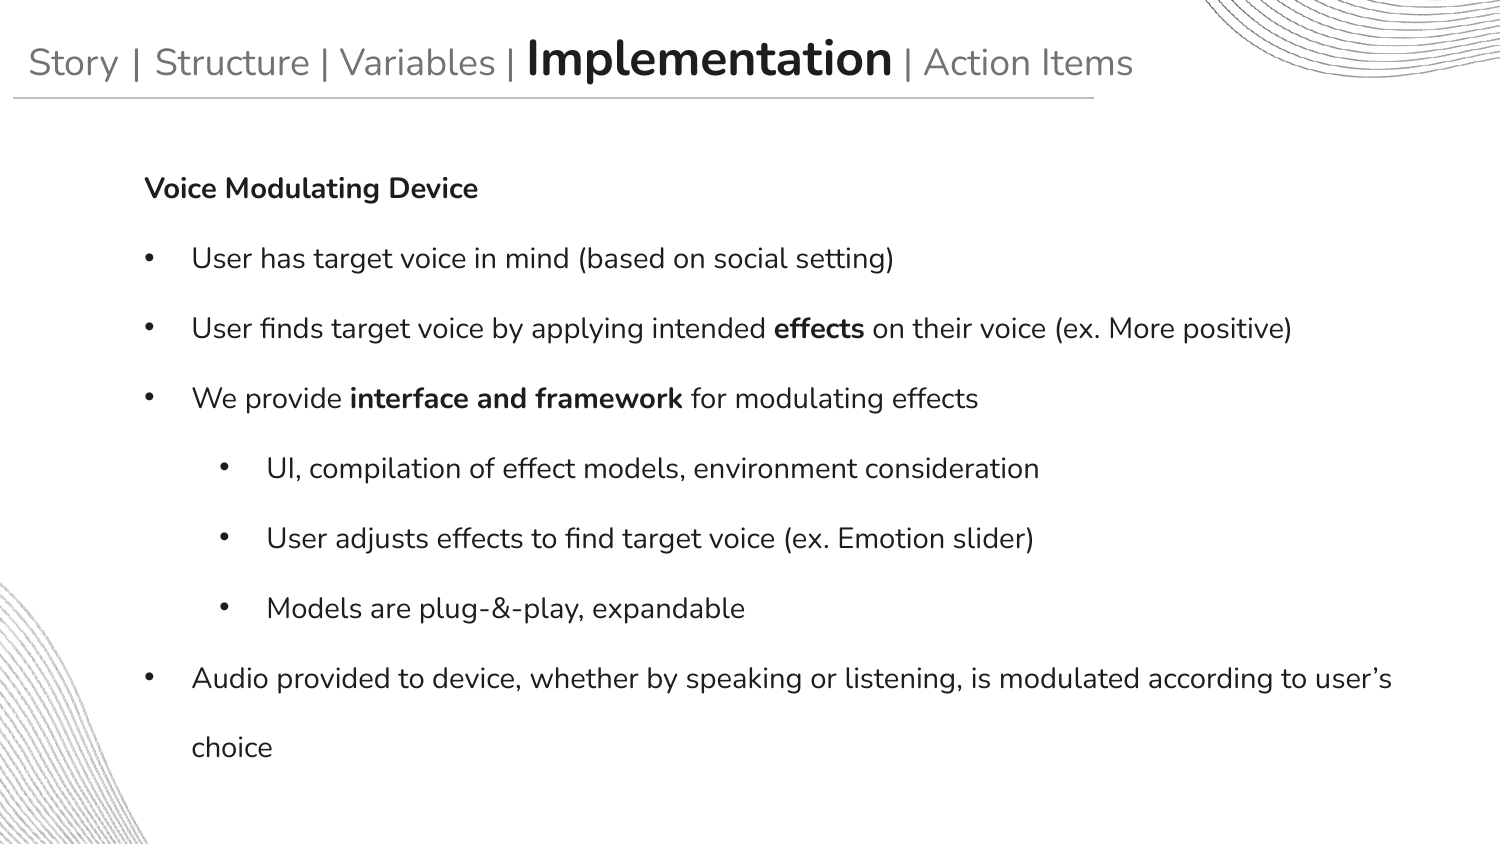

Story | Structure | Variables | Implementation | Action Items
Voice Modulating Device
User has target voice in mind (based on social setting)
User finds target voice by applying intended effects on their voice (ex. More positive)
We provide interface and framework for modulating effects
UI, compilation of effect models, environment consideration
User adjusts effects to find target voice (ex. Emotion slider)
Models are plug-&-play, expandable
Audio provided to device, whether by speaking or listening, is modulated according to user’s choice